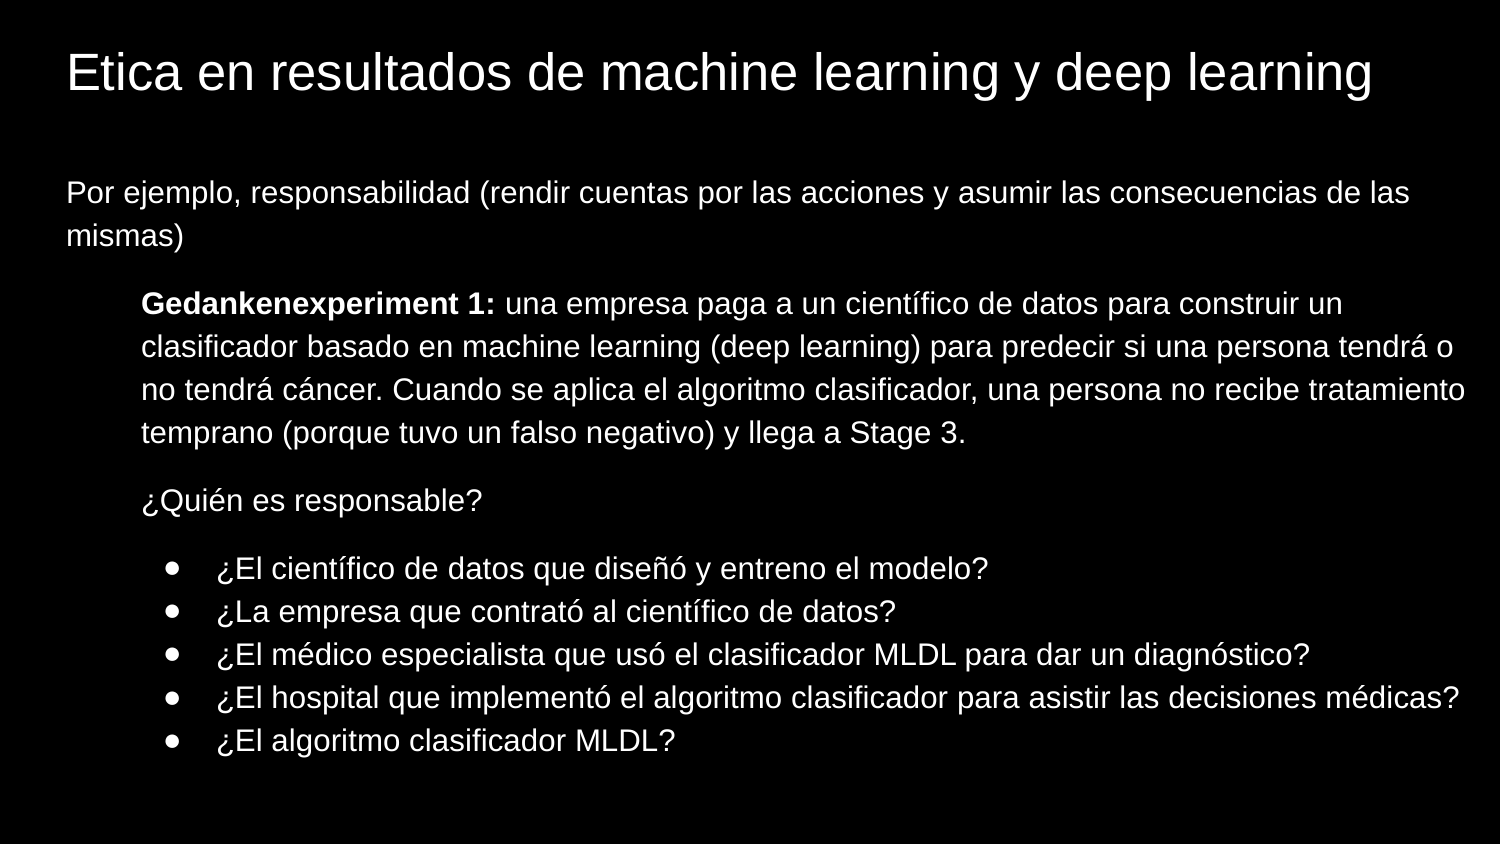

# Etica en resultados de machine learning y deep learning
Por ejemplo, responsabilidad (rendir cuentas por las acciones y asumir las consecuencias de las mismas)
Gedankenexperiment 1: una empresa paga a un científico de datos para construir un clasificador basado en machine learning (deep learning) para predecir si una persona tendrá o no tendrá cáncer. Cuando se aplica el algoritmo clasificador, una persona no recibe tratamiento temprano (porque tuvo un falso negativo) y llega a Stage 3.
¿Quién es responsable?
¿El científico de datos que diseñó y entreno el modelo?
¿La empresa que contrató al científico de datos?
¿El médico especialista que usó el clasificador MLDL para dar un diagnóstico?
¿El hospital que implementó el algoritmo clasificador para asistir las decisiones médicas?
¿El algoritmo clasificador MLDL?